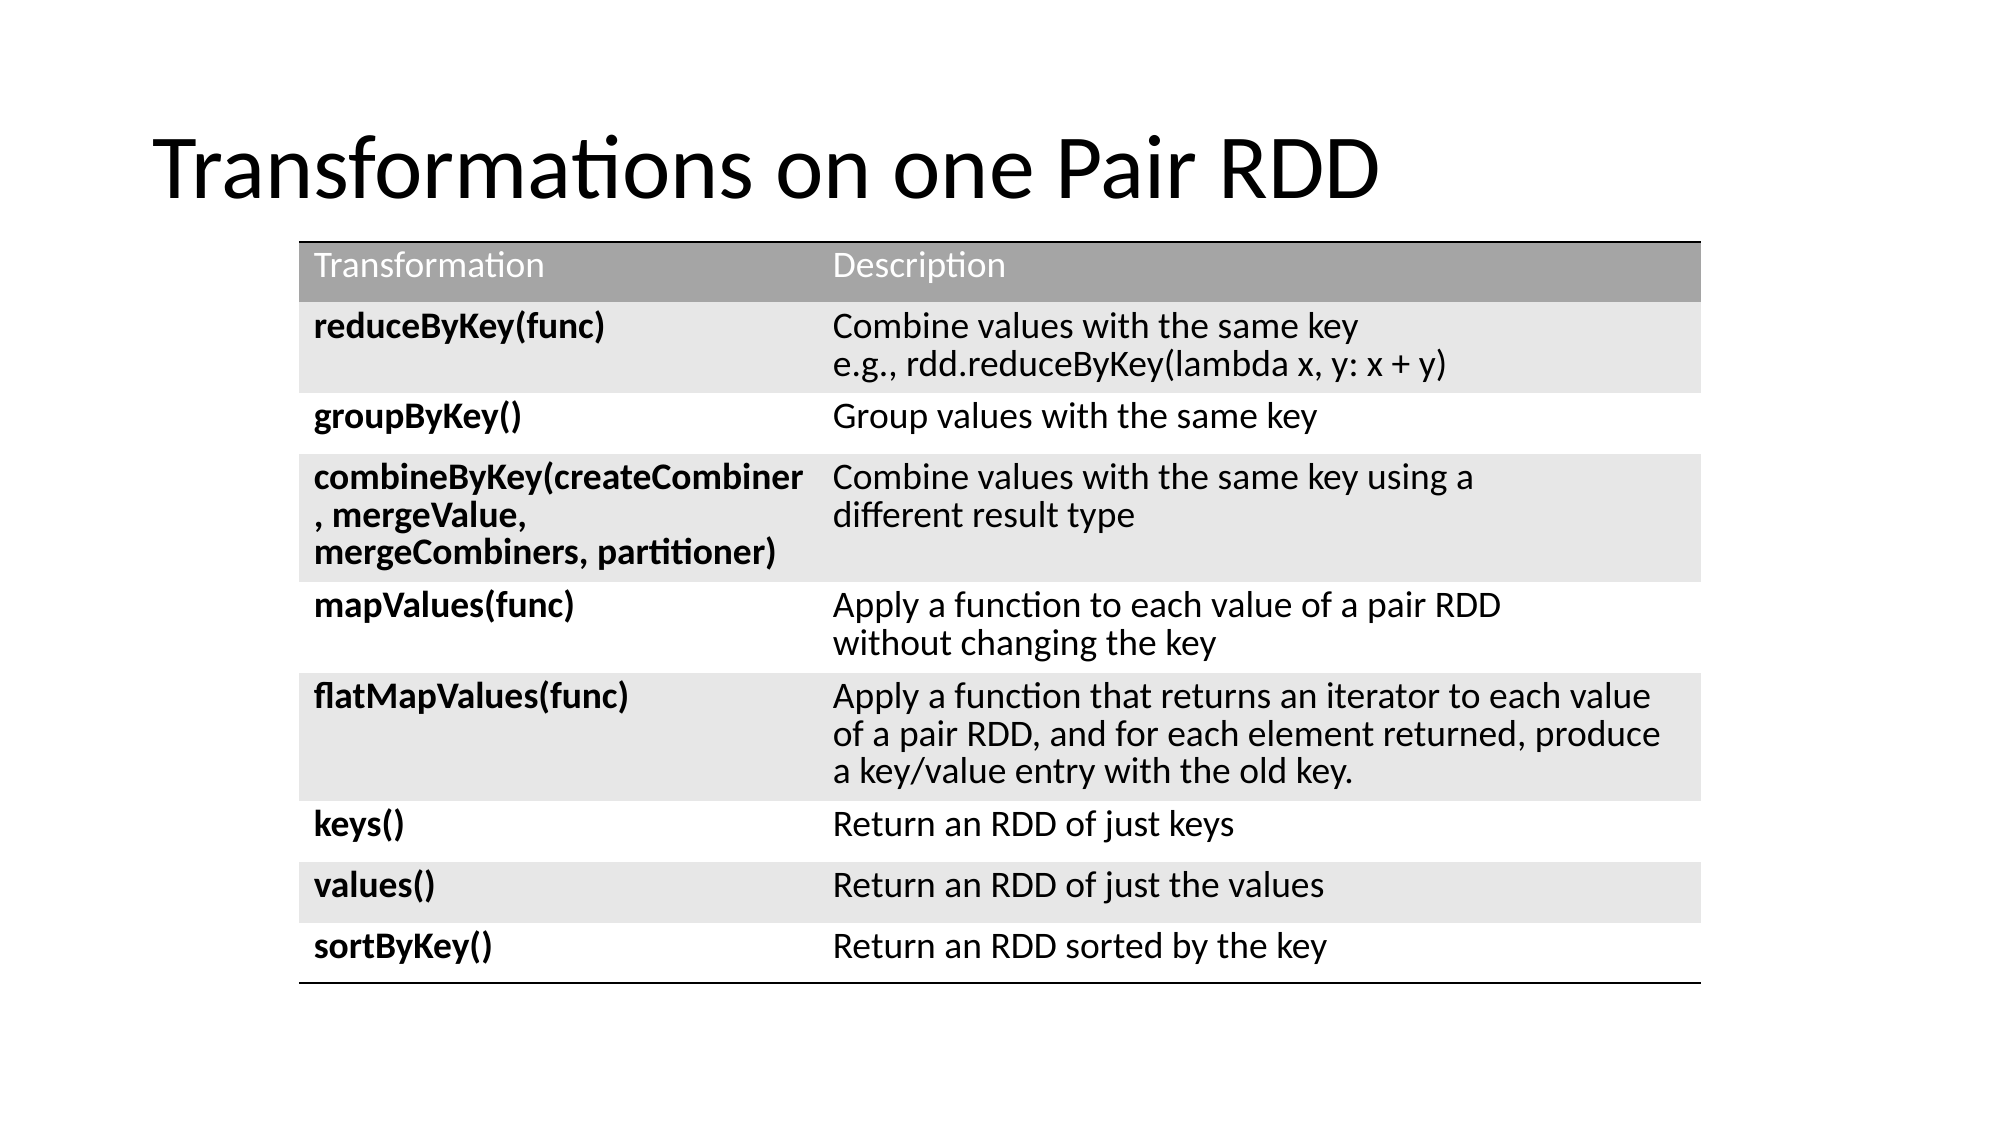

# Transformations on one Pair RDD
| Transformation | Description |
| --- | --- |
| reduceByKey(func) | Combine values with the same key e.g., rdd.reduceByKey(lambda x, y: x + y) |
| groupByKey() | Group values with the same key |
| combineByKey(createCombiner, mergeValue, mergeCombiners, partitioner) | Combine values with the same key using a different result type |
| mapValues(func) | Apply a function to each value of a pair RDD without changing the key |
| flatMapValues(func) | Apply a function that returns an iterator to each value of a pair RDD, and for each element returned, produce a key/value entry with the old key. |
| keys() | Return an RDD of just keys |
| values() | Return an RDD of just the values |
| sortByKey() | Return an RDD sorted by the key |